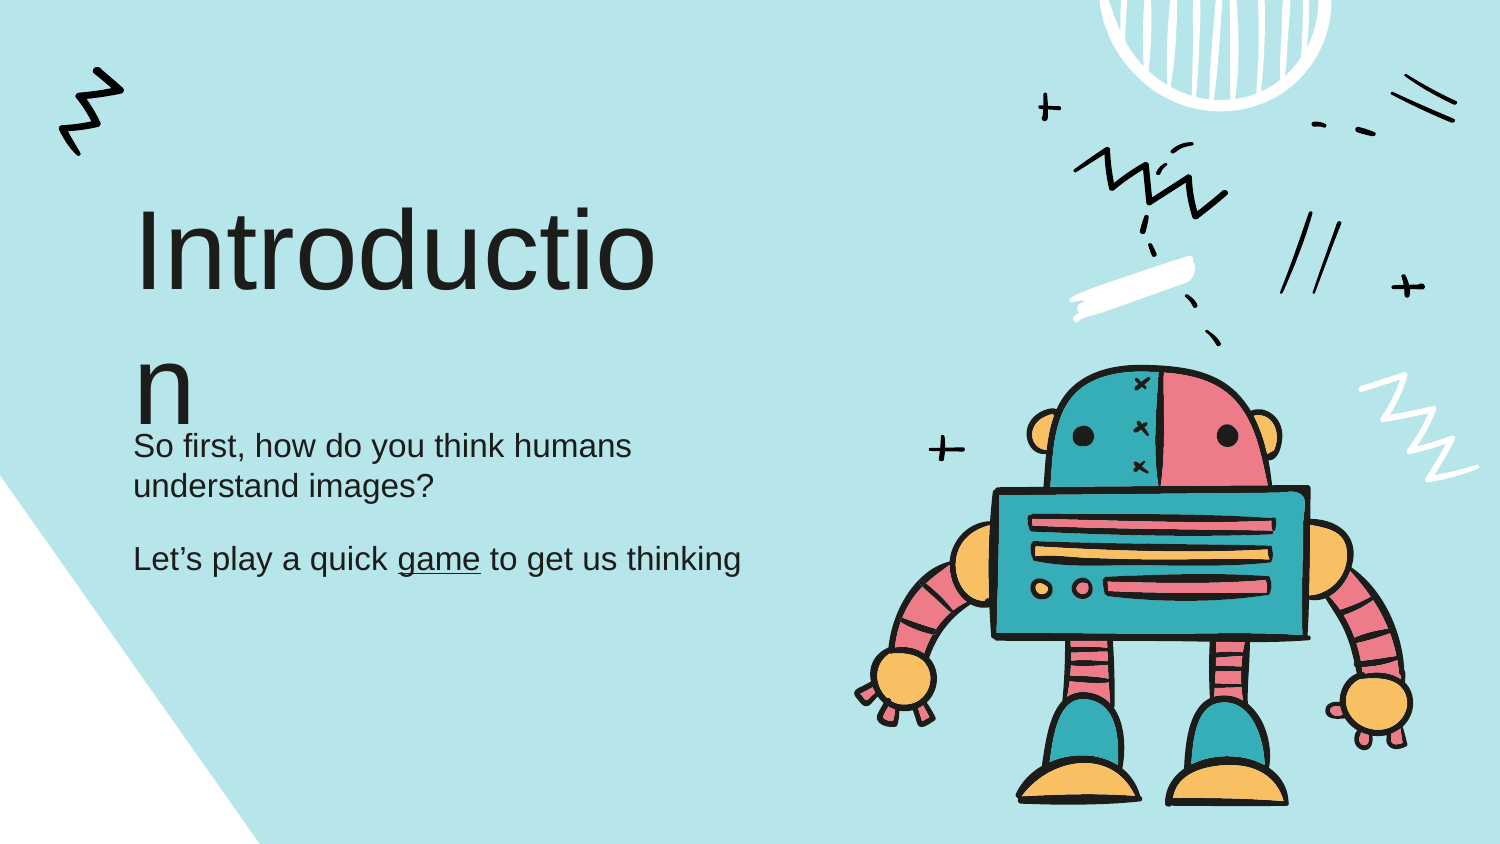

# Introduction

So first, how do you think humans understand images?
Let’s play a quick game to get us thinking